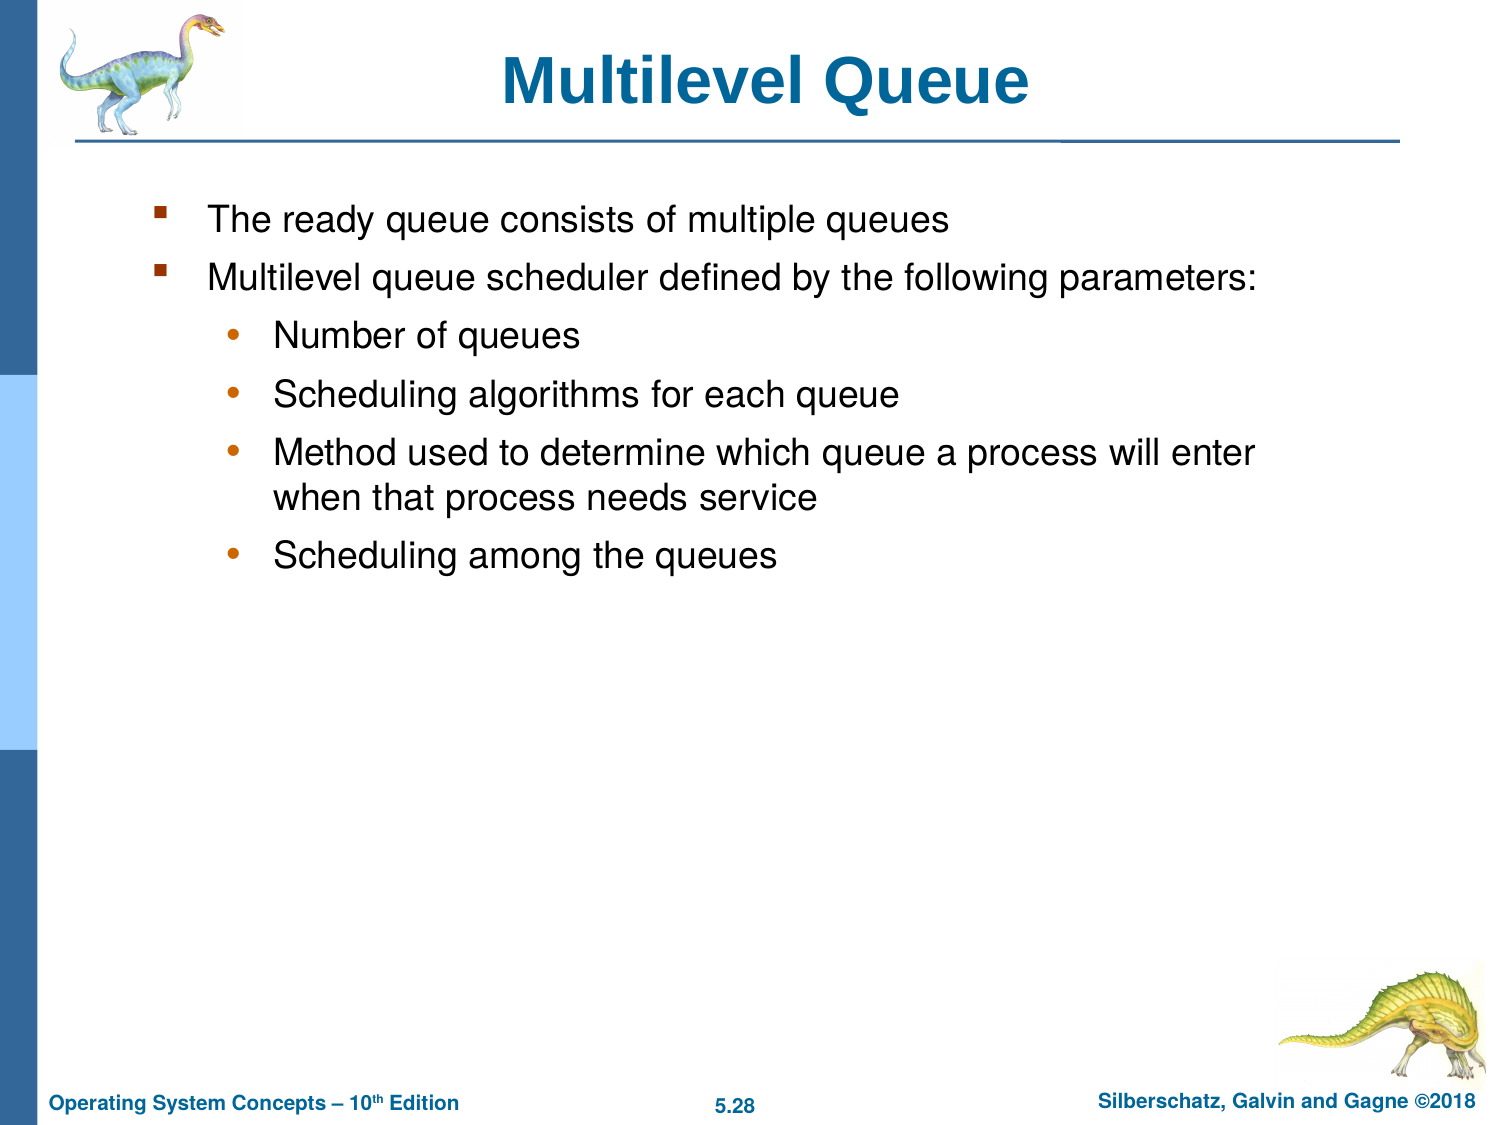

# Multilevel Queue
The ready queue consists of multiple queues
Multilevel queue scheduler defined by the following parameters:
Number of queues
Scheduling algorithms for each queue
Method used to determine which queue a process will enter when that process needs service
Scheduling among the queues